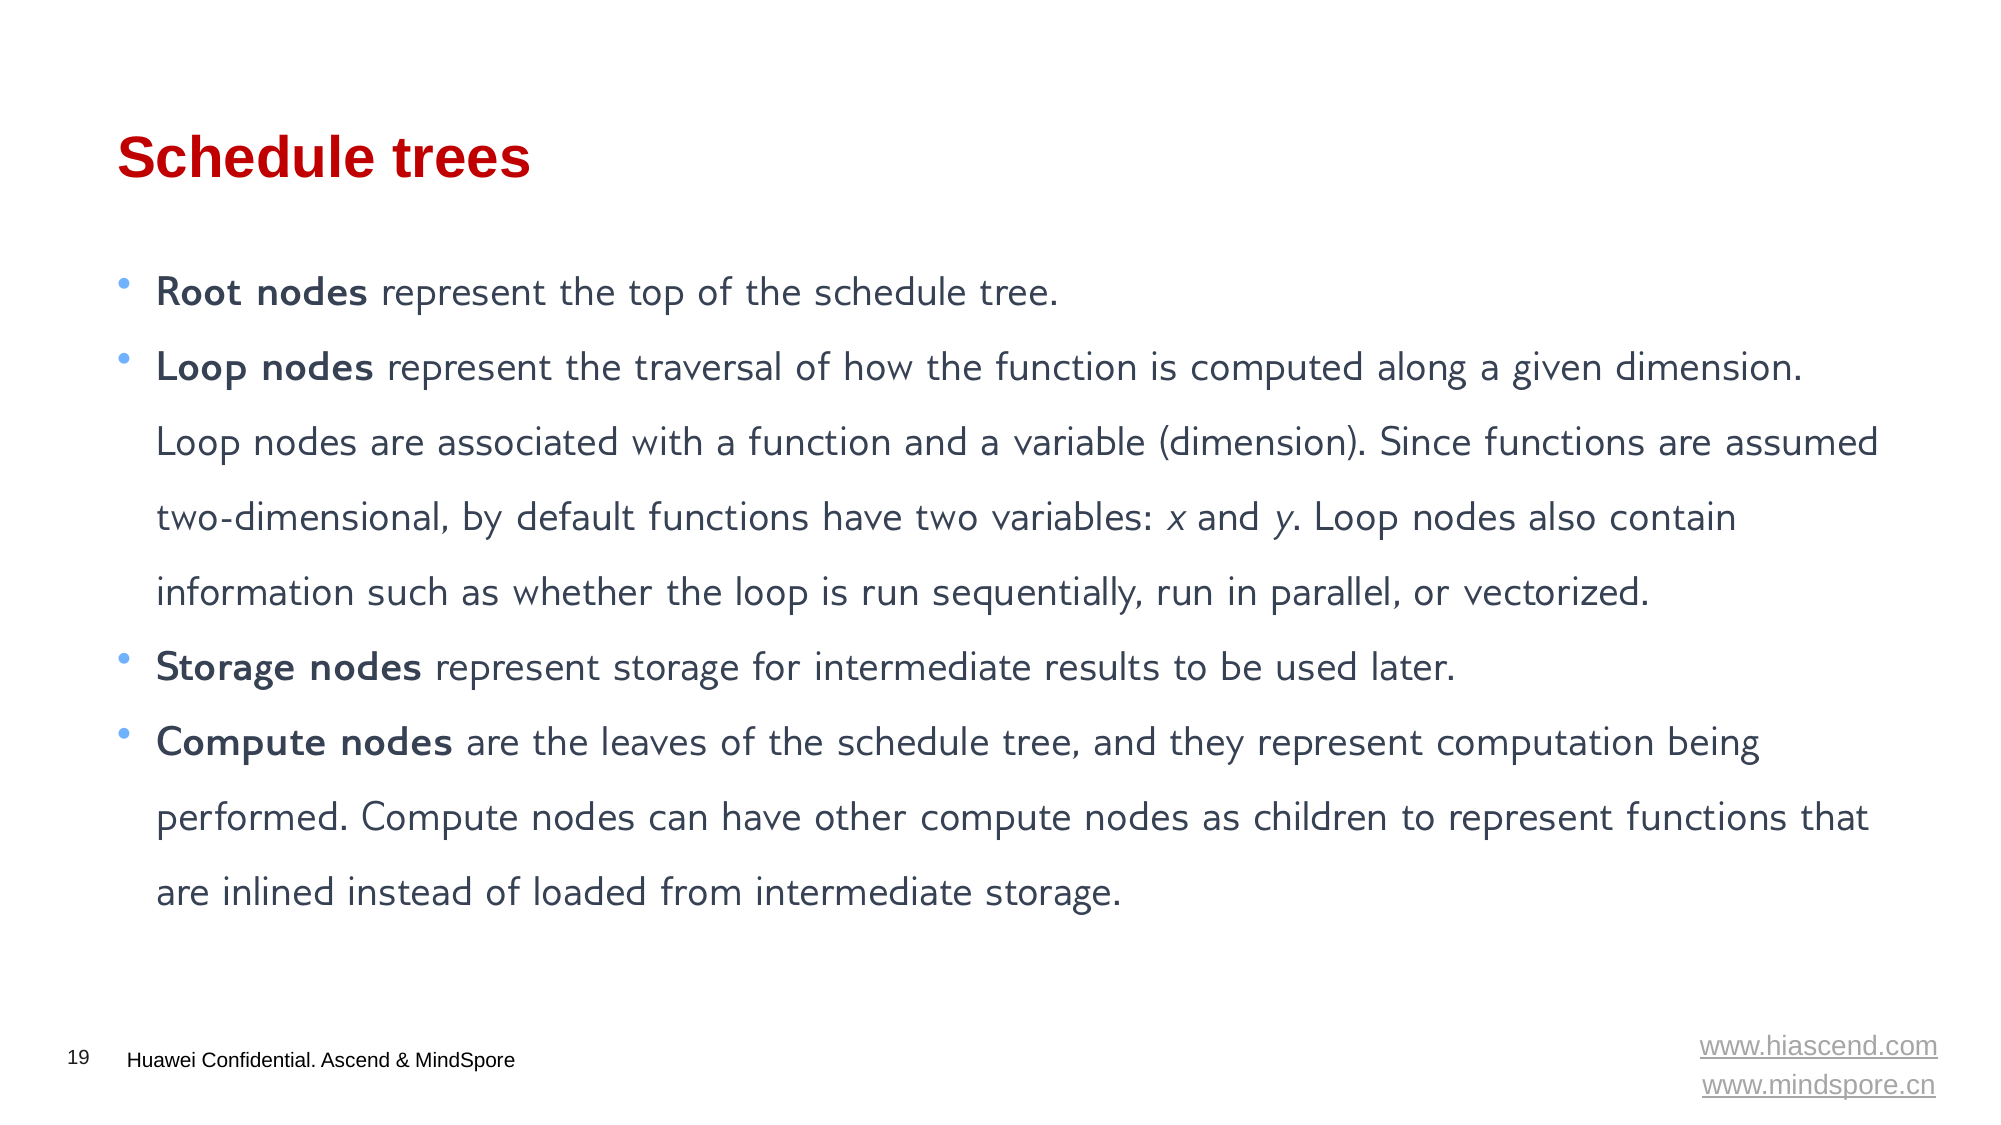

# Schedule trees
Root nodes represent the top of the schedule tree.
Loop nodes represent the traversal of how the function is computed along a given dimension. Loop nodes are associated with a function and a variable (dimension). Since functions are assumed two-dimensional, by default functions have two variables: x and y. Loop nodes also contain information such as whether the loop is run sequentially, run in parallel, or vectorized.
Storage nodes represent storage for intermediate results to be used later.
Compute nodes are the leaves of the schedule tree, and they represent computation being performed. Compute nodes can have other compute nodes as children to represent functions that are inlined instead of loaded from intermediate storage.